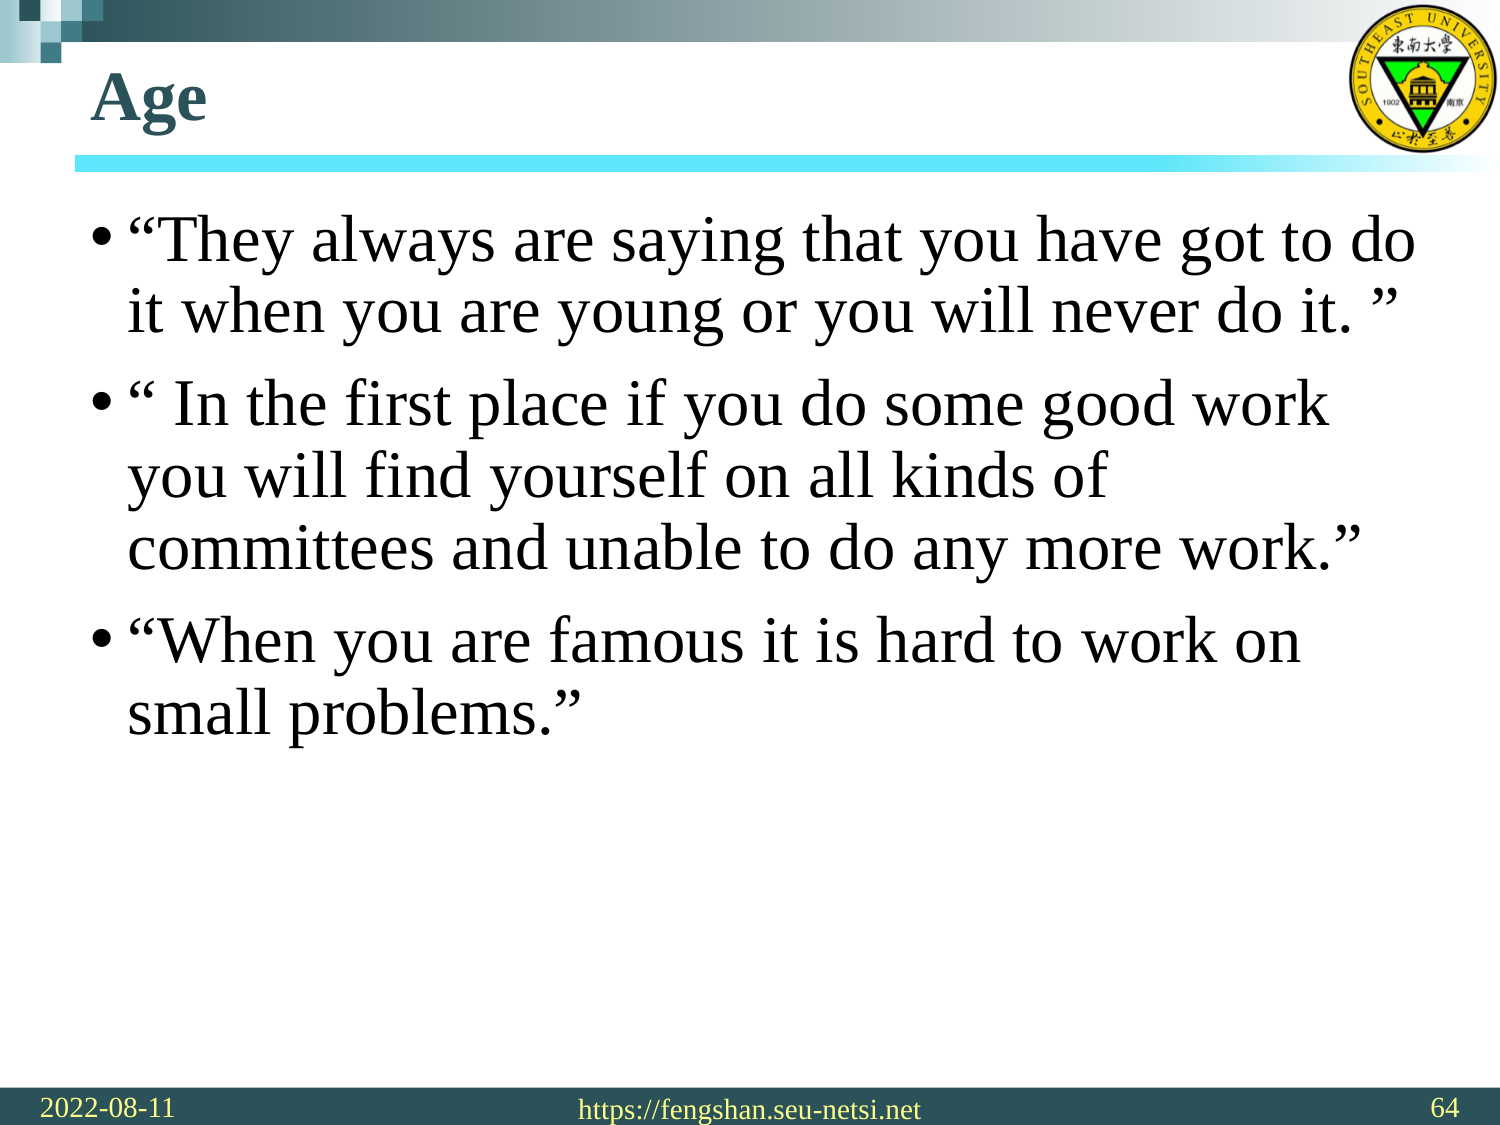

# Age
“They always are saying that you have got to do it when you are young or you will never do it. ”
“ In the first place if you do some good work you will find yourself on all kinds of committees and unable to do any more work.”
“When you are famous it is hard to work on small problems.”
2022-08-11
64
https://fengshan.seu-netsi.net